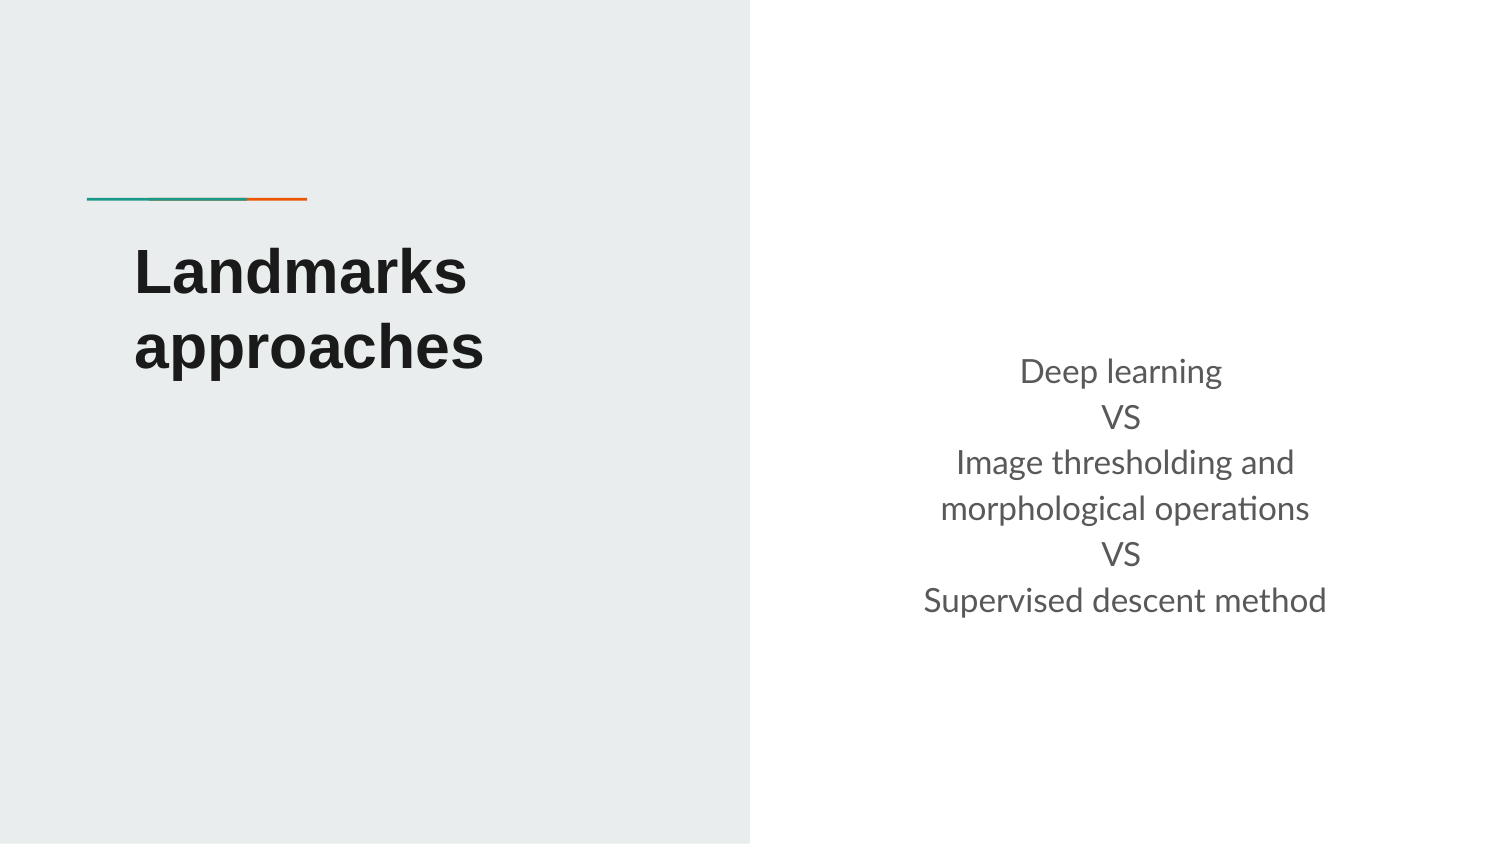

# Landmarks approaches

Deep learning
VS
Image thresholding and morphological operations
VS
Supervised descent method